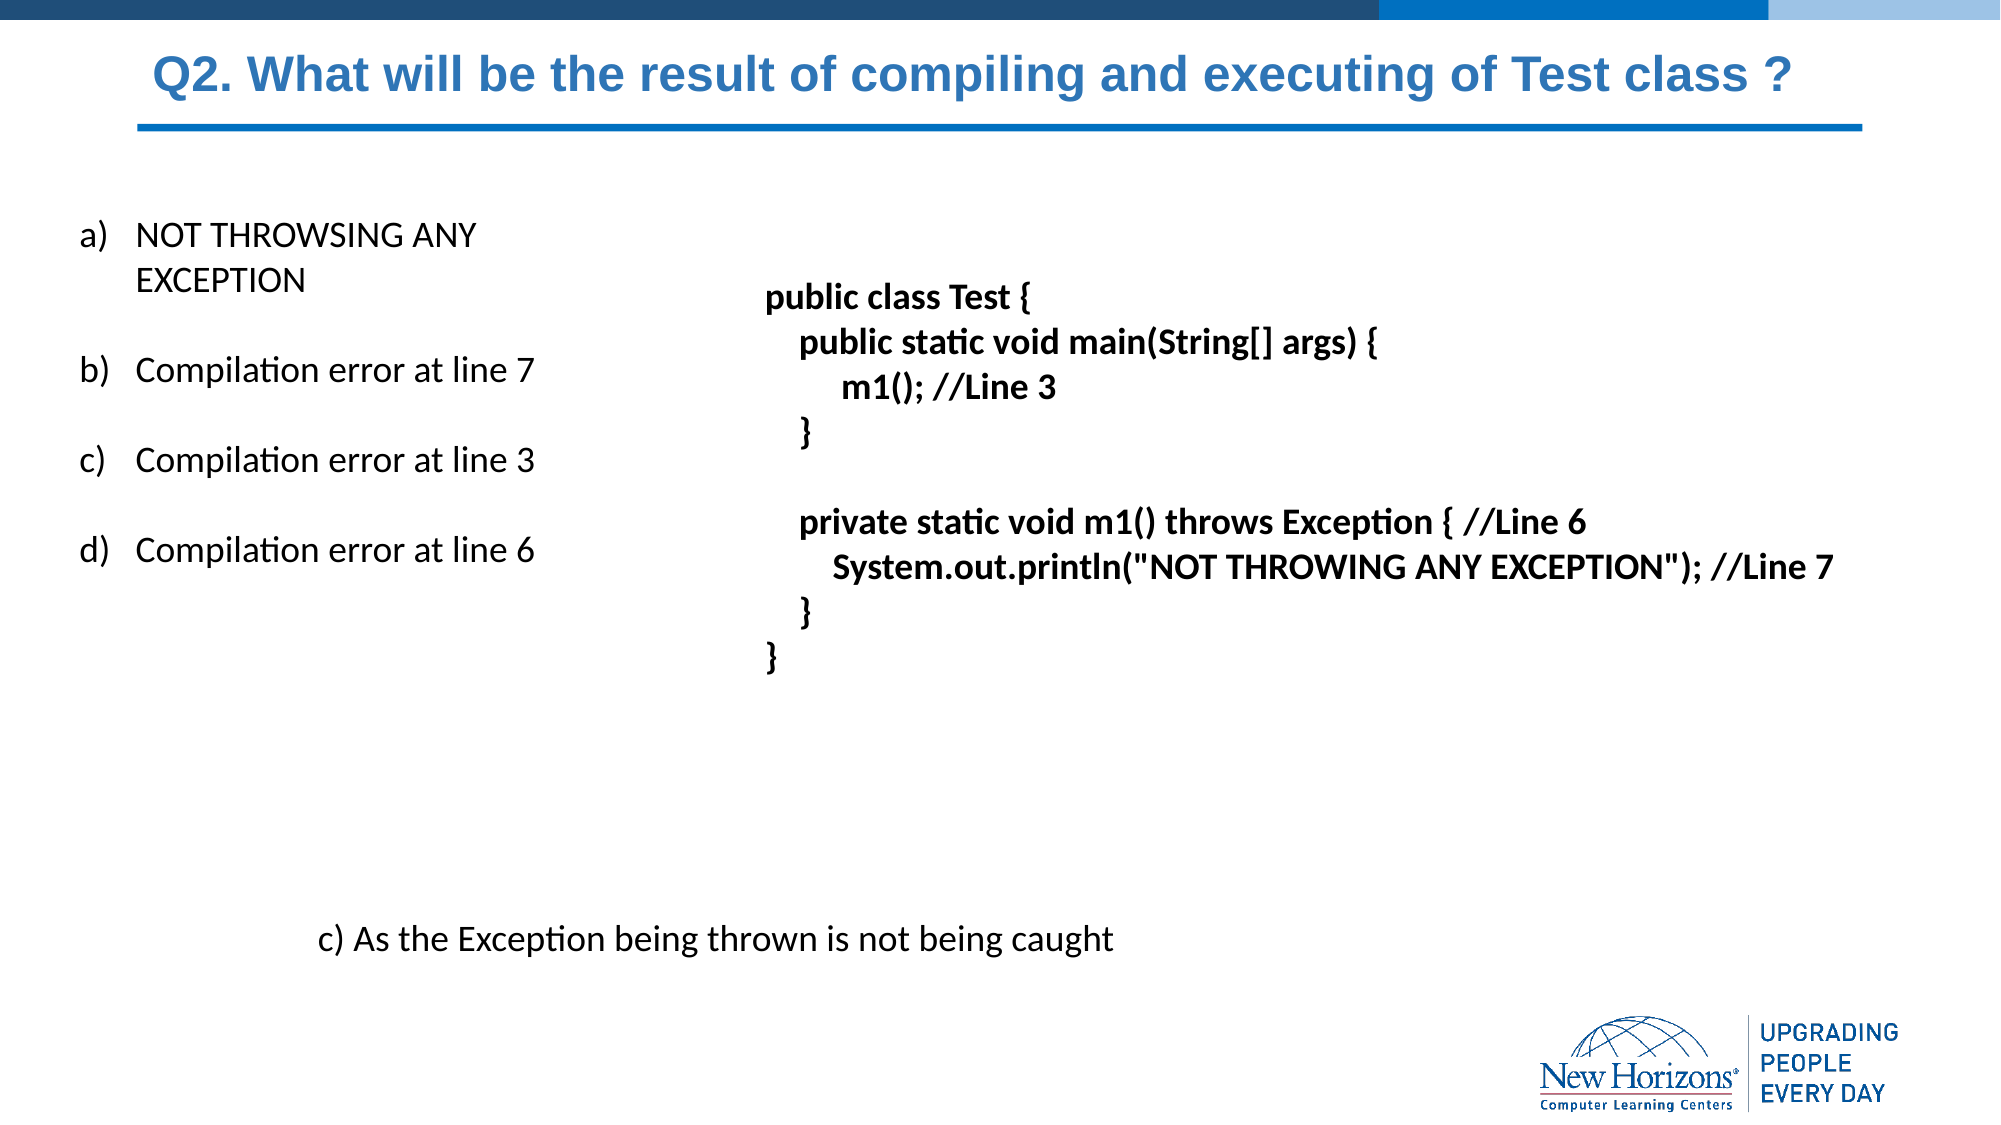

# Q2. What will be the result of compiling and executing of Test class ?
NOT THROWSING ANY EXCEPTION

Compilation error at line 7

Compilation error at line 3

Compilation error at line 6
public class Test {
    public static void main(String[] args) {
         m1(); //Line 3
    }

    private static void m1() throws Exception { //Line 6
        System.out.println("NOT THROWING ANY EXCEPTION"); //Line 7
    }
}

c) As the Exception being thrown is not being caught